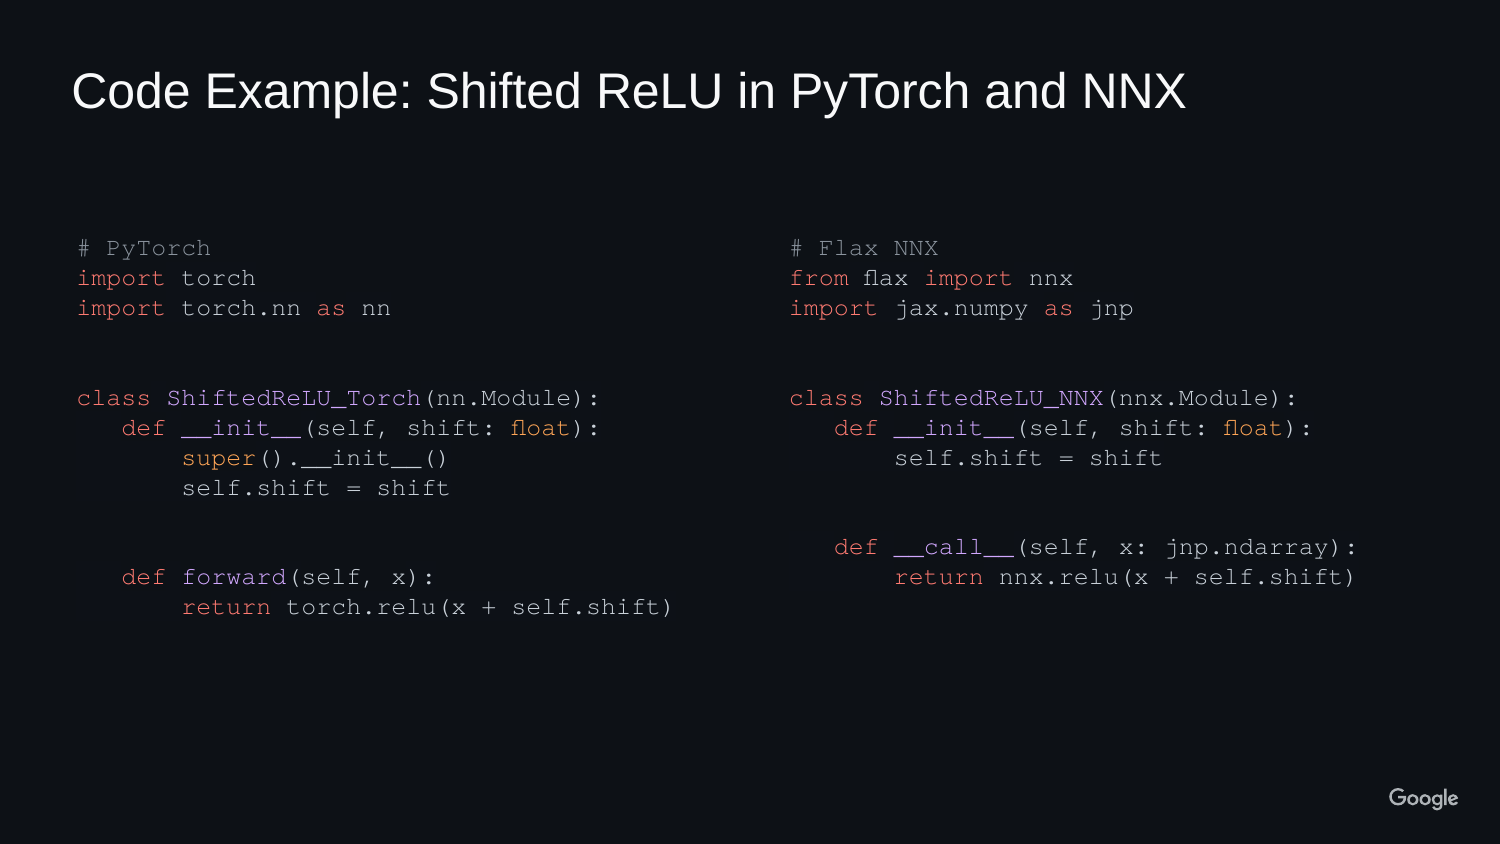

Code Example: Shifted ReLU in PyTorch and NNX
# PyTorch
import torch
import torch.nn as nn

class ShiftedReLU_Torch(nn.Module):
   def __init__(self, shift: float):
       super().__init__()
       self.shift = shift

   def forward(self, x):
       return torch.relu(x + self.shift)
# Flax NNX
from flax import nnx
import jax.numpy as jnp

class ShiftedReLU_NNX(nnx.Module):
   def __init__(self, shift: float):
       self.shift = shift

   def __call__(self, x: jnp.ndarray):
       return nnx.relu(x + self.shift)